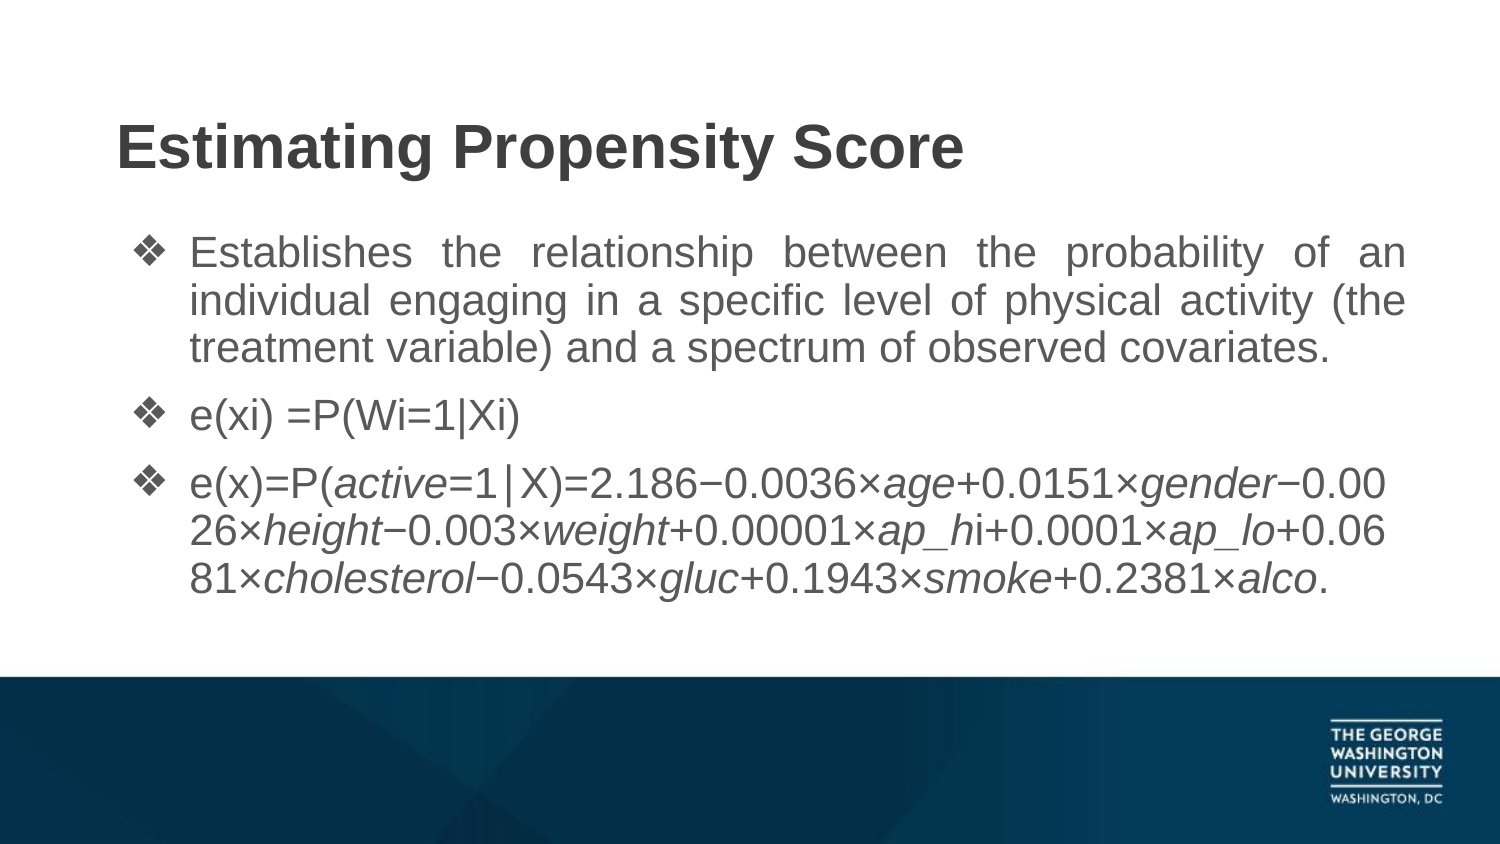

# Estimating Propensity Score
Establishes the relationship between the probability of an individual engaging in a specific level of physical activity (the treatment variable) and a spectrum of observed covariates.
e(xi) =P(Wi=1|Xi)
e(x)=P(active=1∣X)=2.186−0.0036×age+0.0151×gender−0.0026×height−0.003×weight+0.00001×ap_hi+0.0001×ap_lo+0.0681×cholesterol−0.0543×gluc+0.1943×smoke+0.2381×alco.